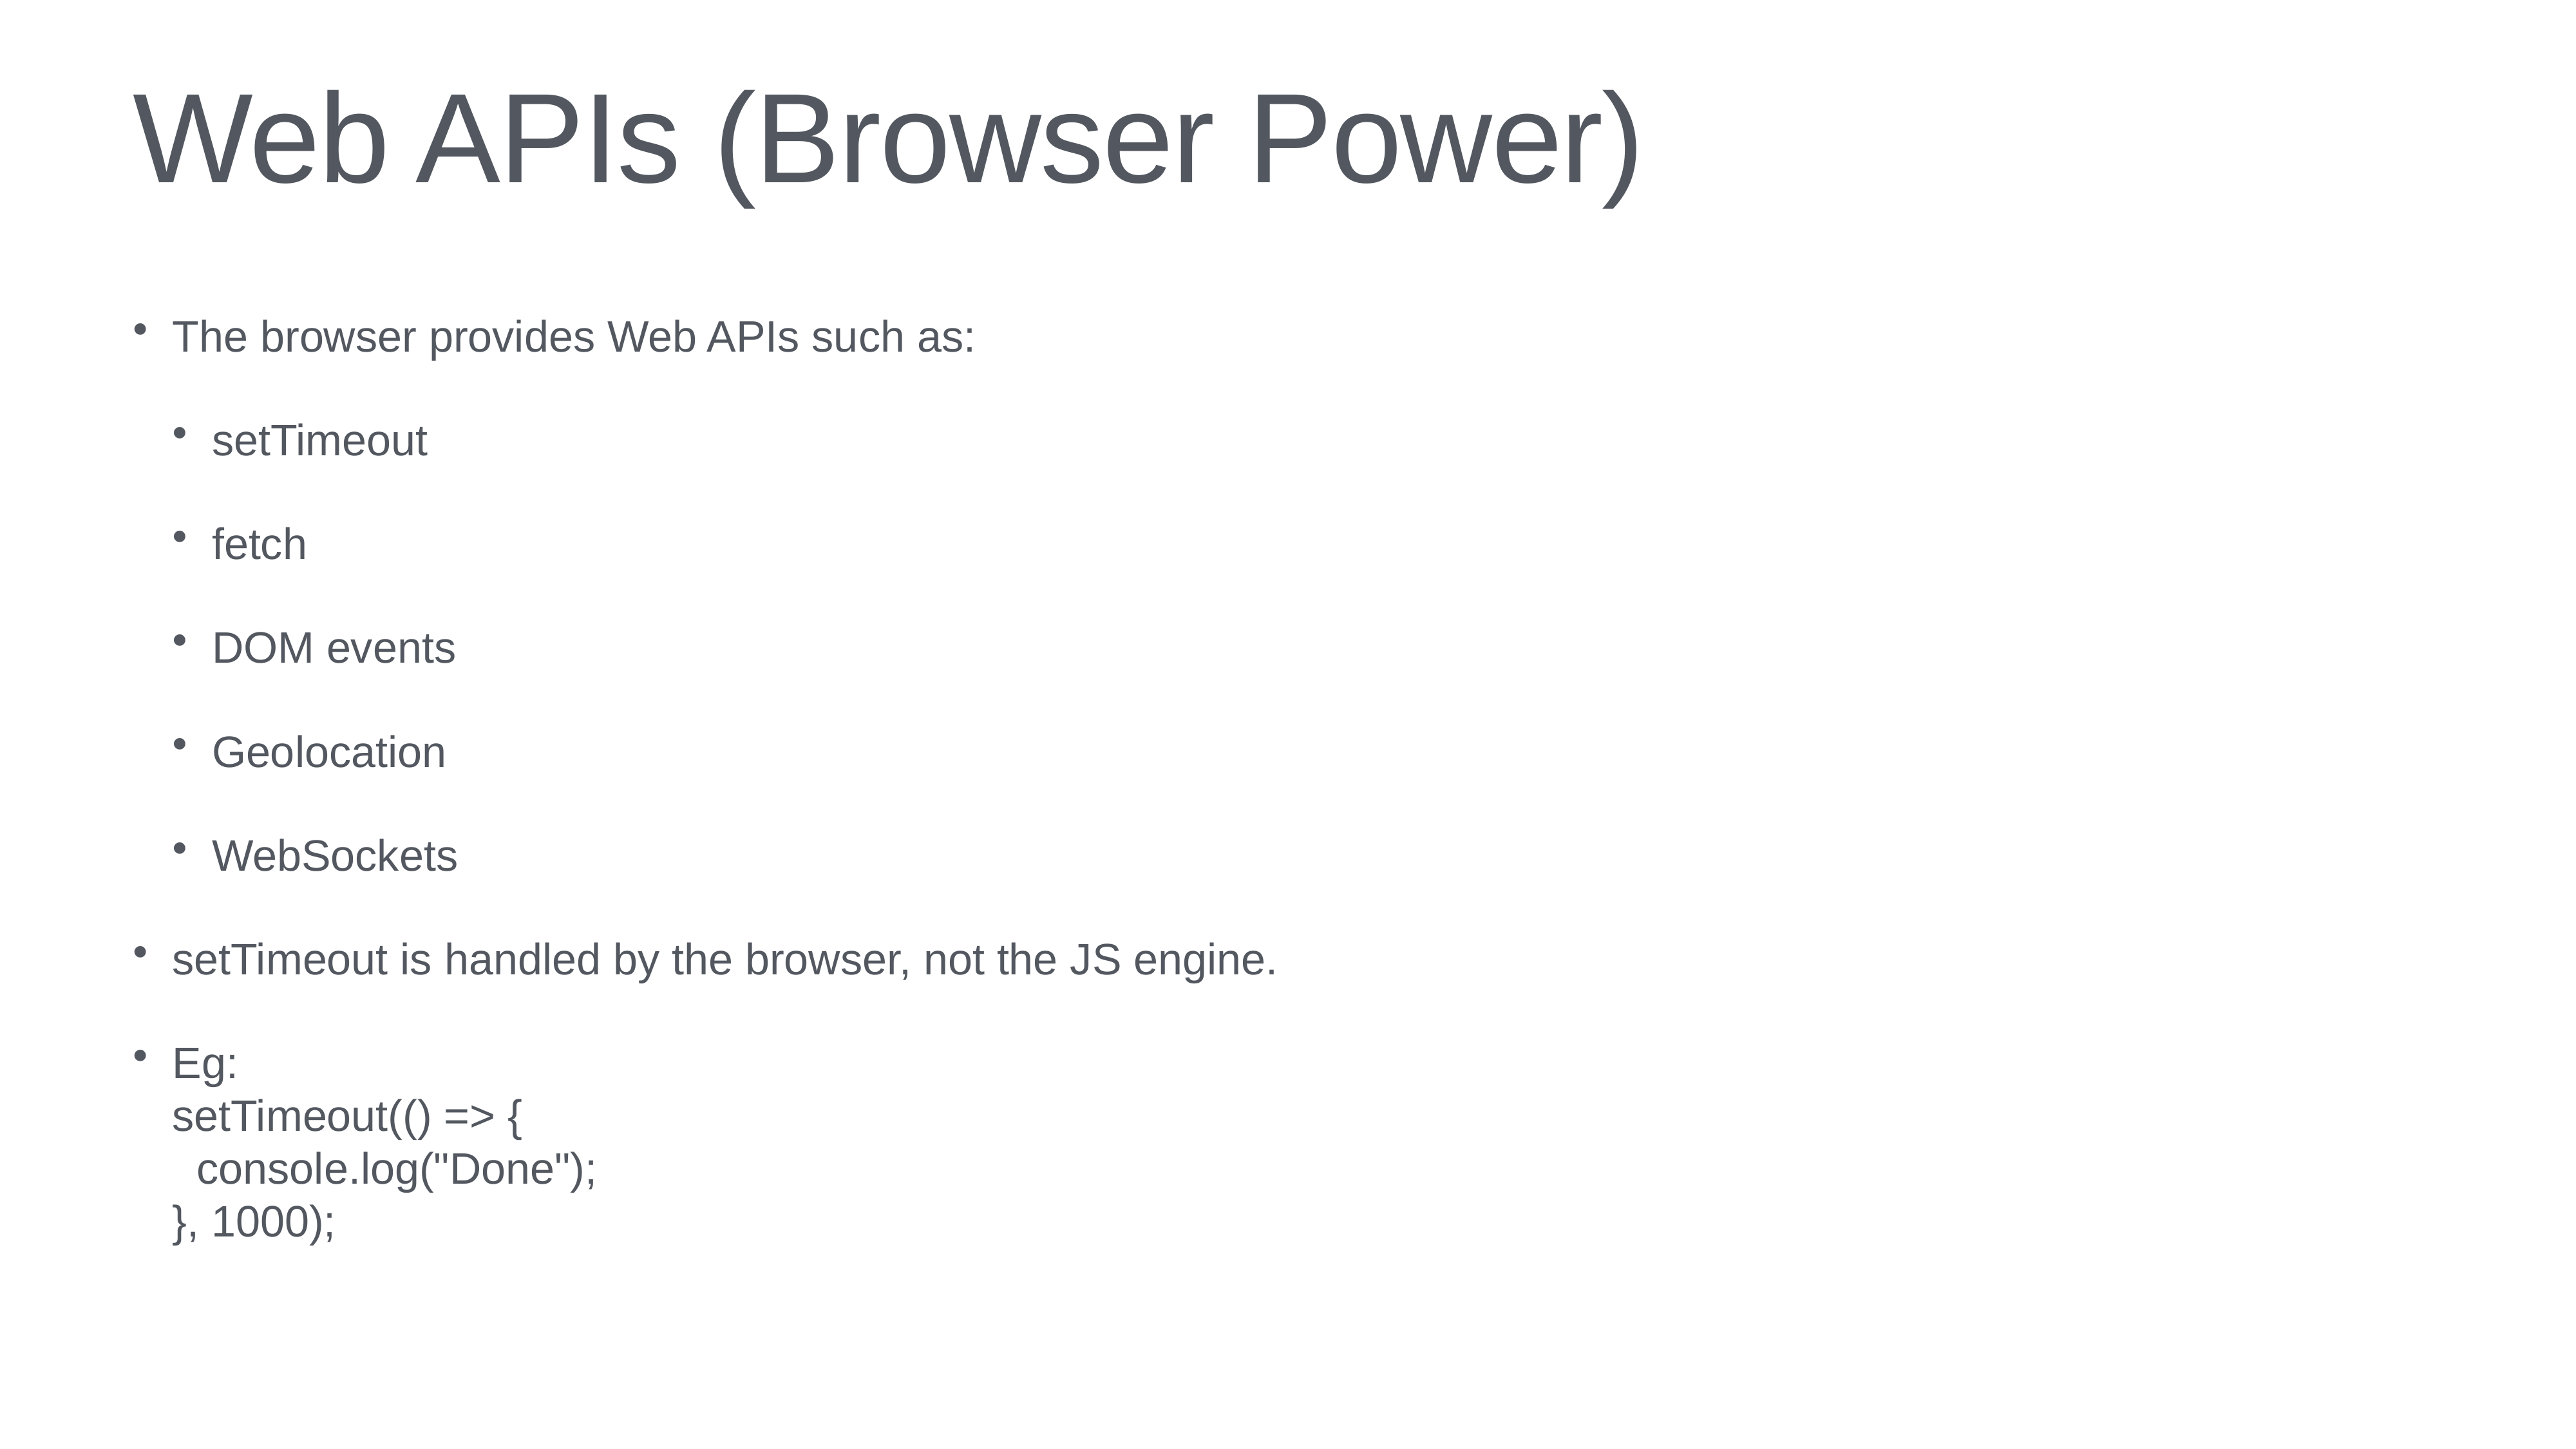

# Web APIs (Browser Power)
The browser provides Web APIs such as:
setTimeout
fetch
DOM events
Geolocation
WebSockets
setTimeout is handled by the browser, not the JS engine.
Eg:
setTimeout(() => {
  console.log("Done");
}, 1000);